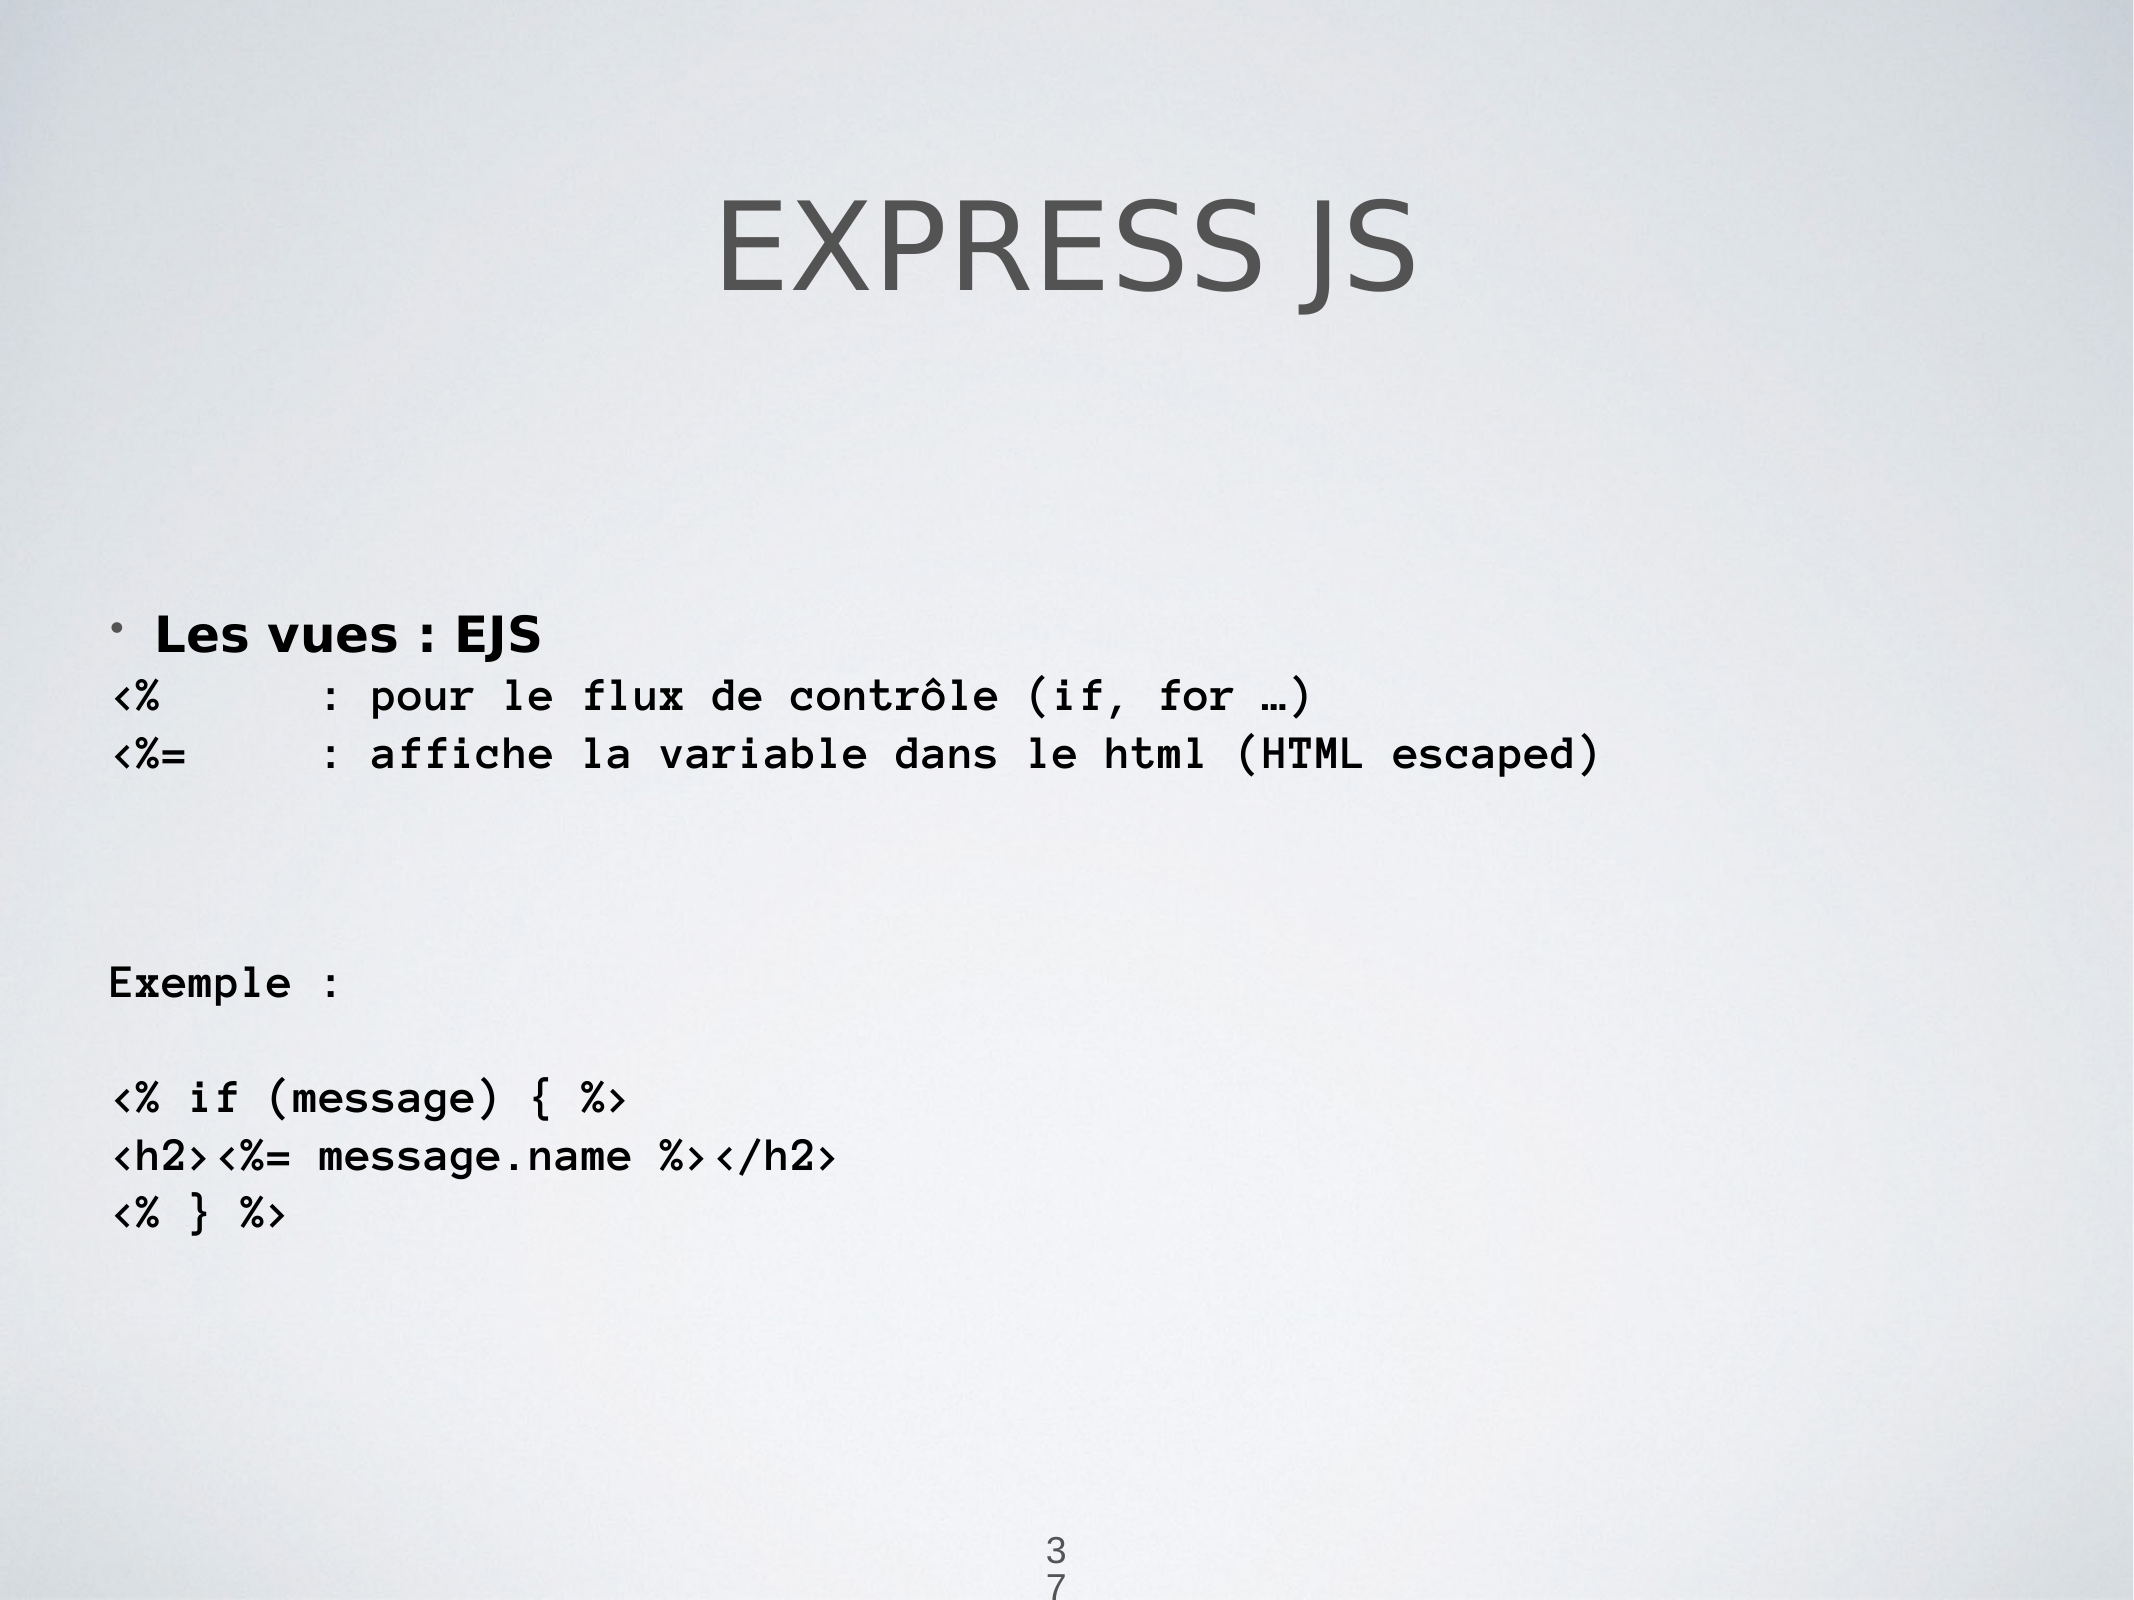

# Express js

Les vues : EJS
<%      : pour le flux de contrôle (if, for …)
<%=     : affiche la variable dans le html (HTML escaped)

Exemple :

<% if (message) { %>
<h2><%= message.name %></h2>
<% } %>
37